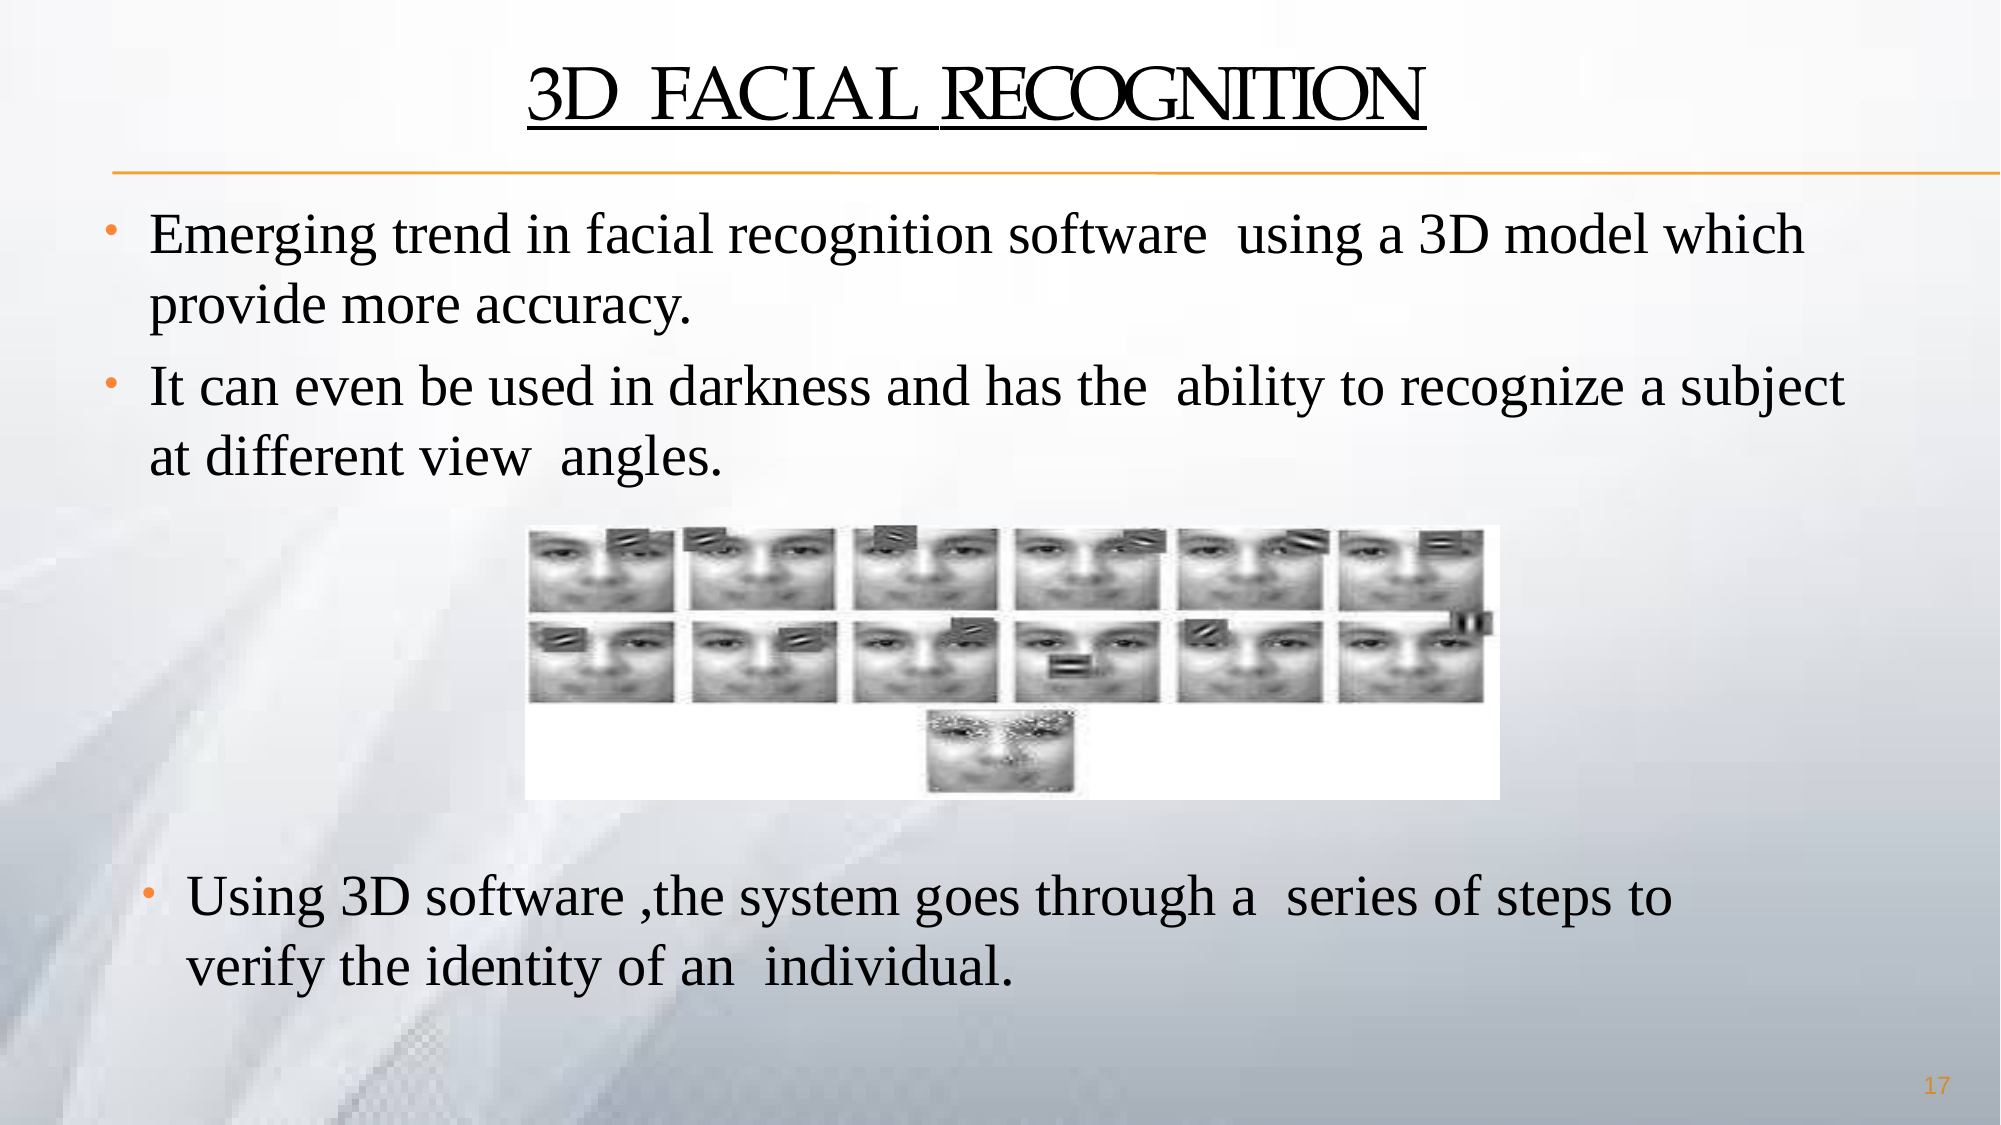

3D  FACIAL RECOGNITION
Emerging trend in facial recognition software  using a 3D model which provide more accuracy.
It can even be used in darkness and has the  ability to recognize a subject at different view  angles.

Using 3D software ,the system goes through a  series of steps to verify the identity of an  individual.
17